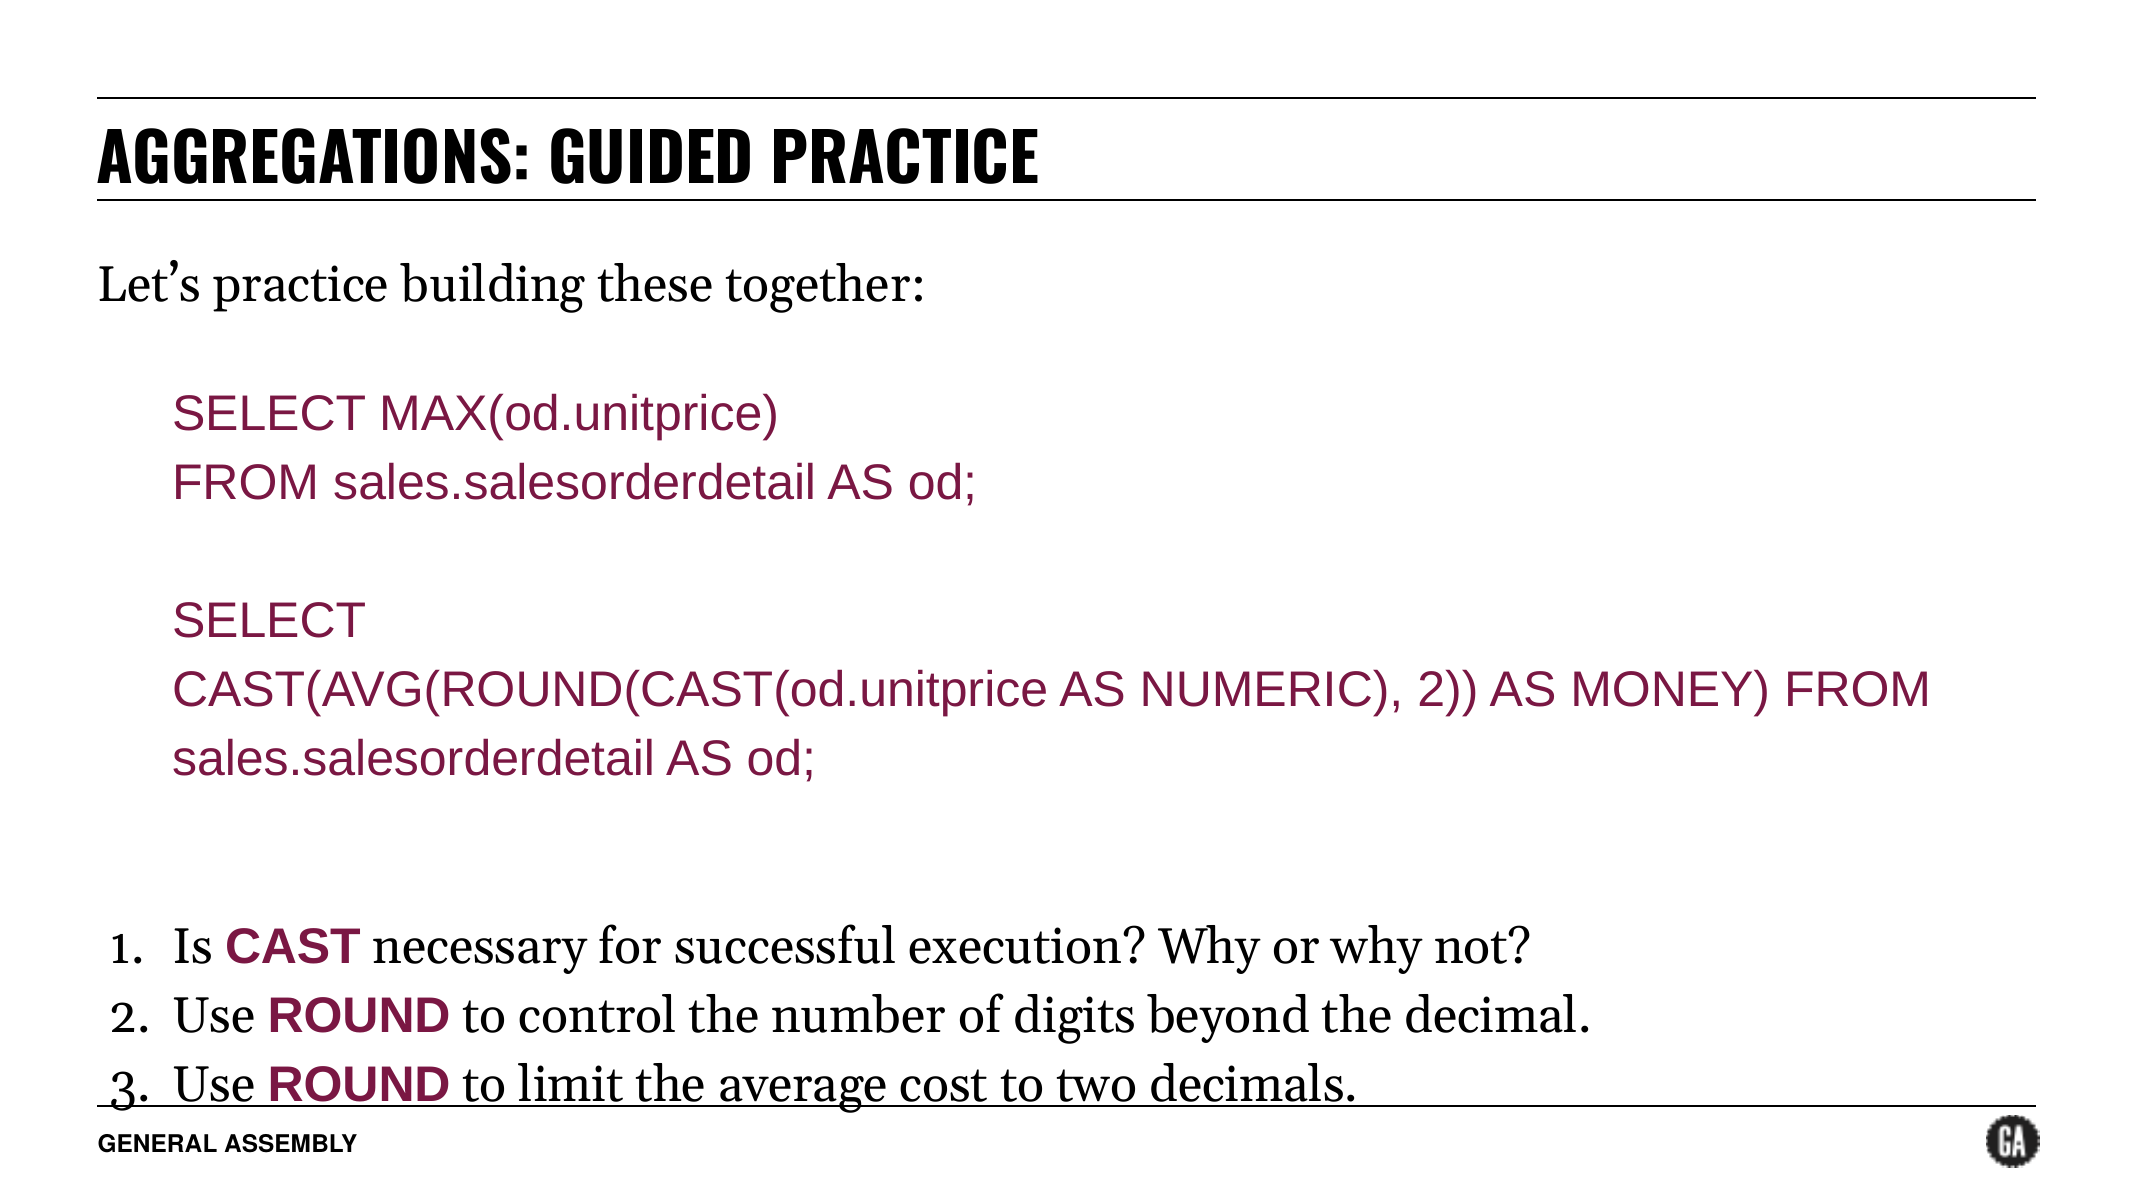

# AGGREGATIONS: GUIDED PRACTICE
Let’s practice building these together:
SELECT MAX(od.unitprice)
FROM sales.salesorderdetail AS od;
SELECT
CAST(AVG(ROUND(CAST(od.unitprice AS NUMERIC), 2)) AS MONEY) FROM sales.salesorderdetail AS od;
Is CAST necessary for successful execution? Why or why not?
Use ROUND to control the number of digits beyond the decimal.
Use ROUND to limit the average cost to two decimals.